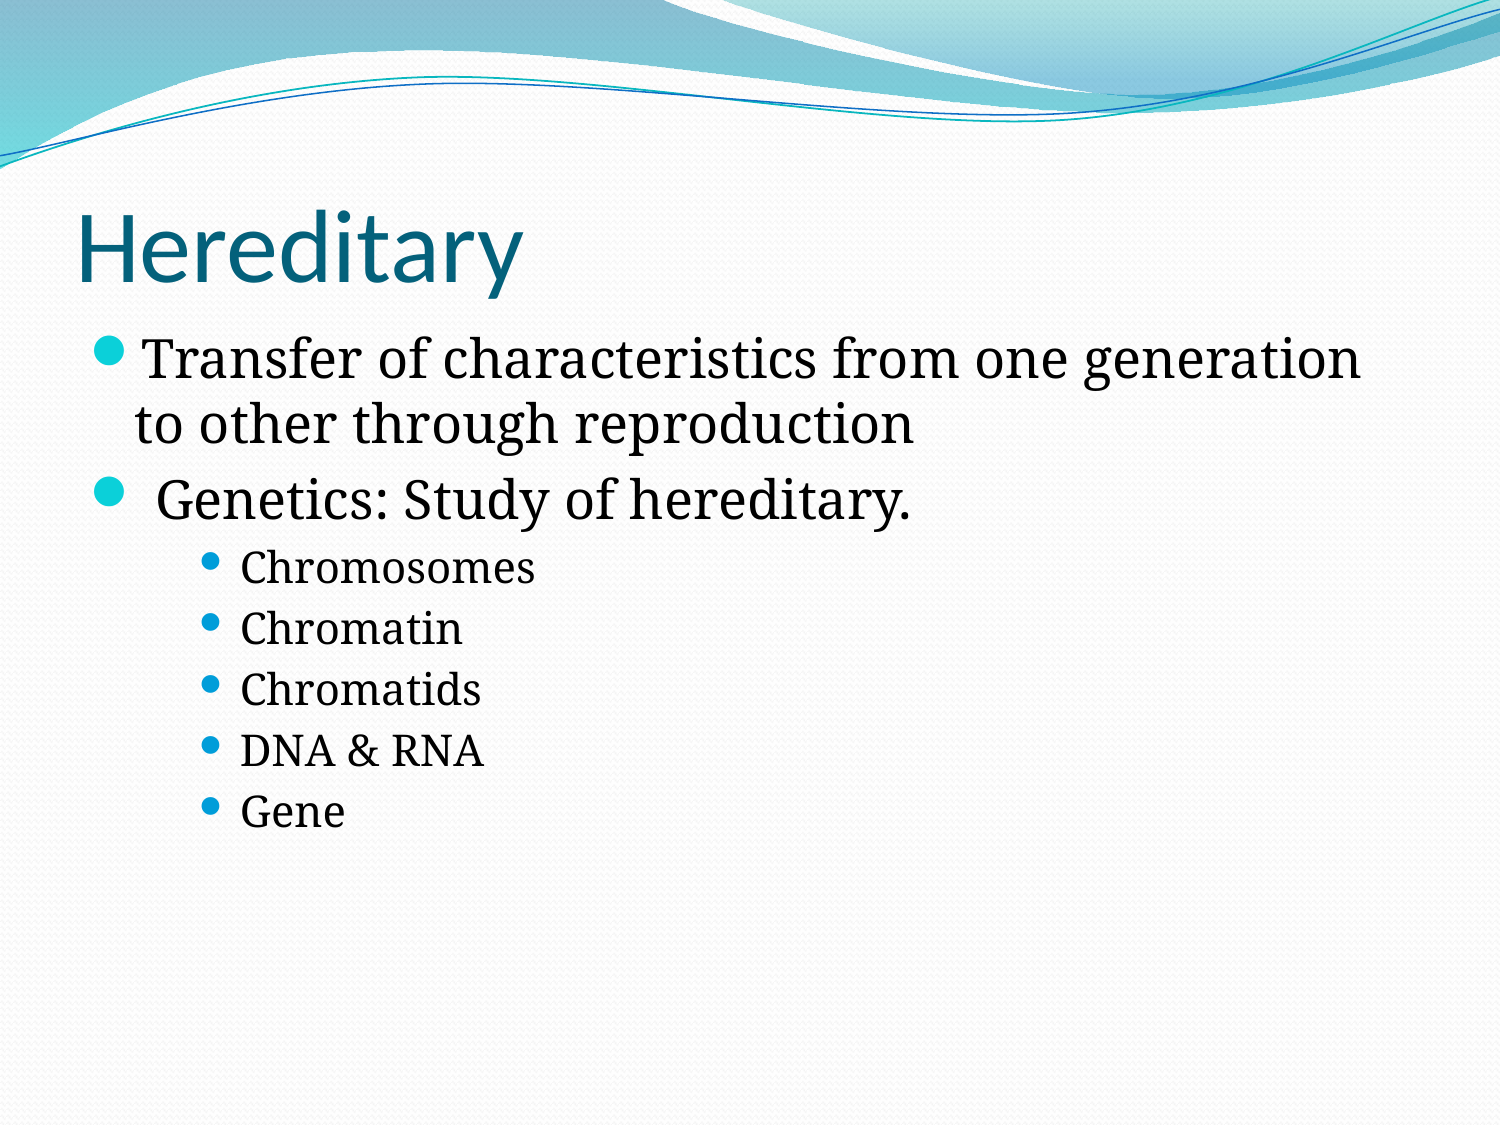

# Hereditary
Transfer of characteristics from one generation to other through reproduction
 Genetics: Study of hereditary.
Chromosomes
Chromatin
Chromatids
DNA & RNA
Gene